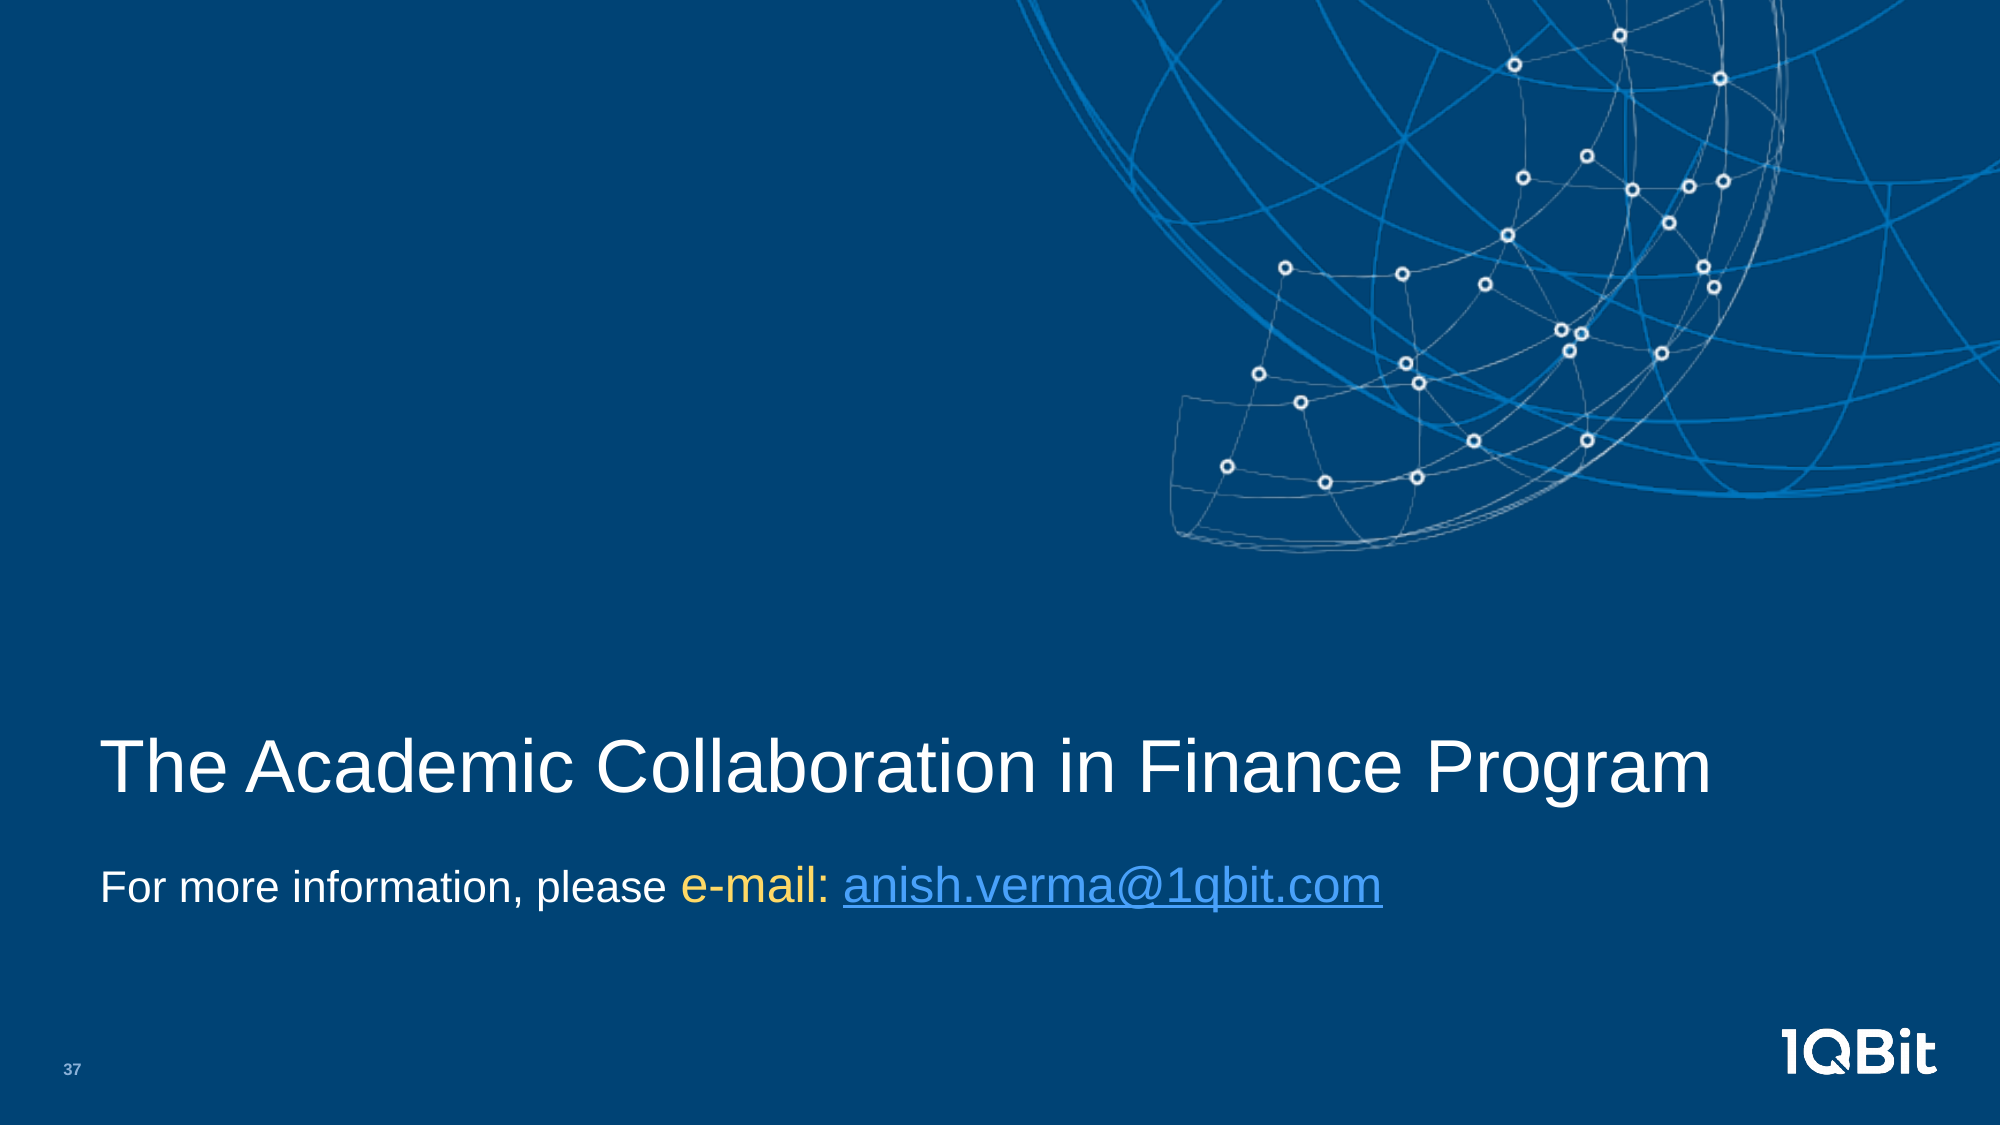

The Academic Collaboration in Finance Program
For more information, please e-mail: anish.verma@1qbit.com
37